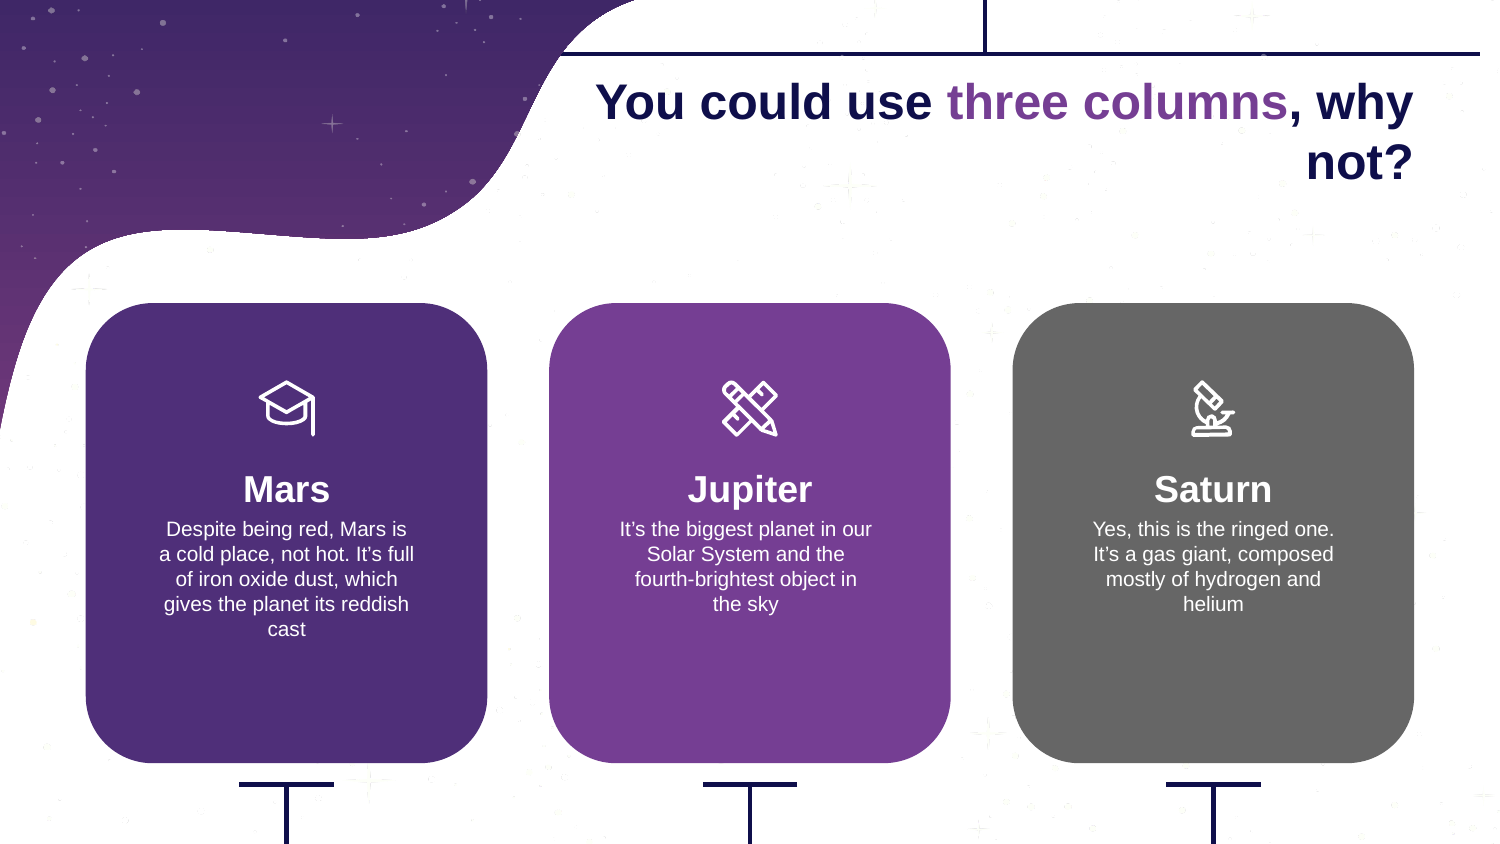

# You could use three columns, why not?

Mars
Jupiter
Saturn
Despite being red, Mars is a cold place, not hot. It’s full of iron oxide dust, which gives the planet its reddish cast

It’s the biggest planet in our Solar System and the fourth-brightest object in the sky

Yes, this is the ringed one. It’s a gas giant, composed mostly of hydrogen and helium